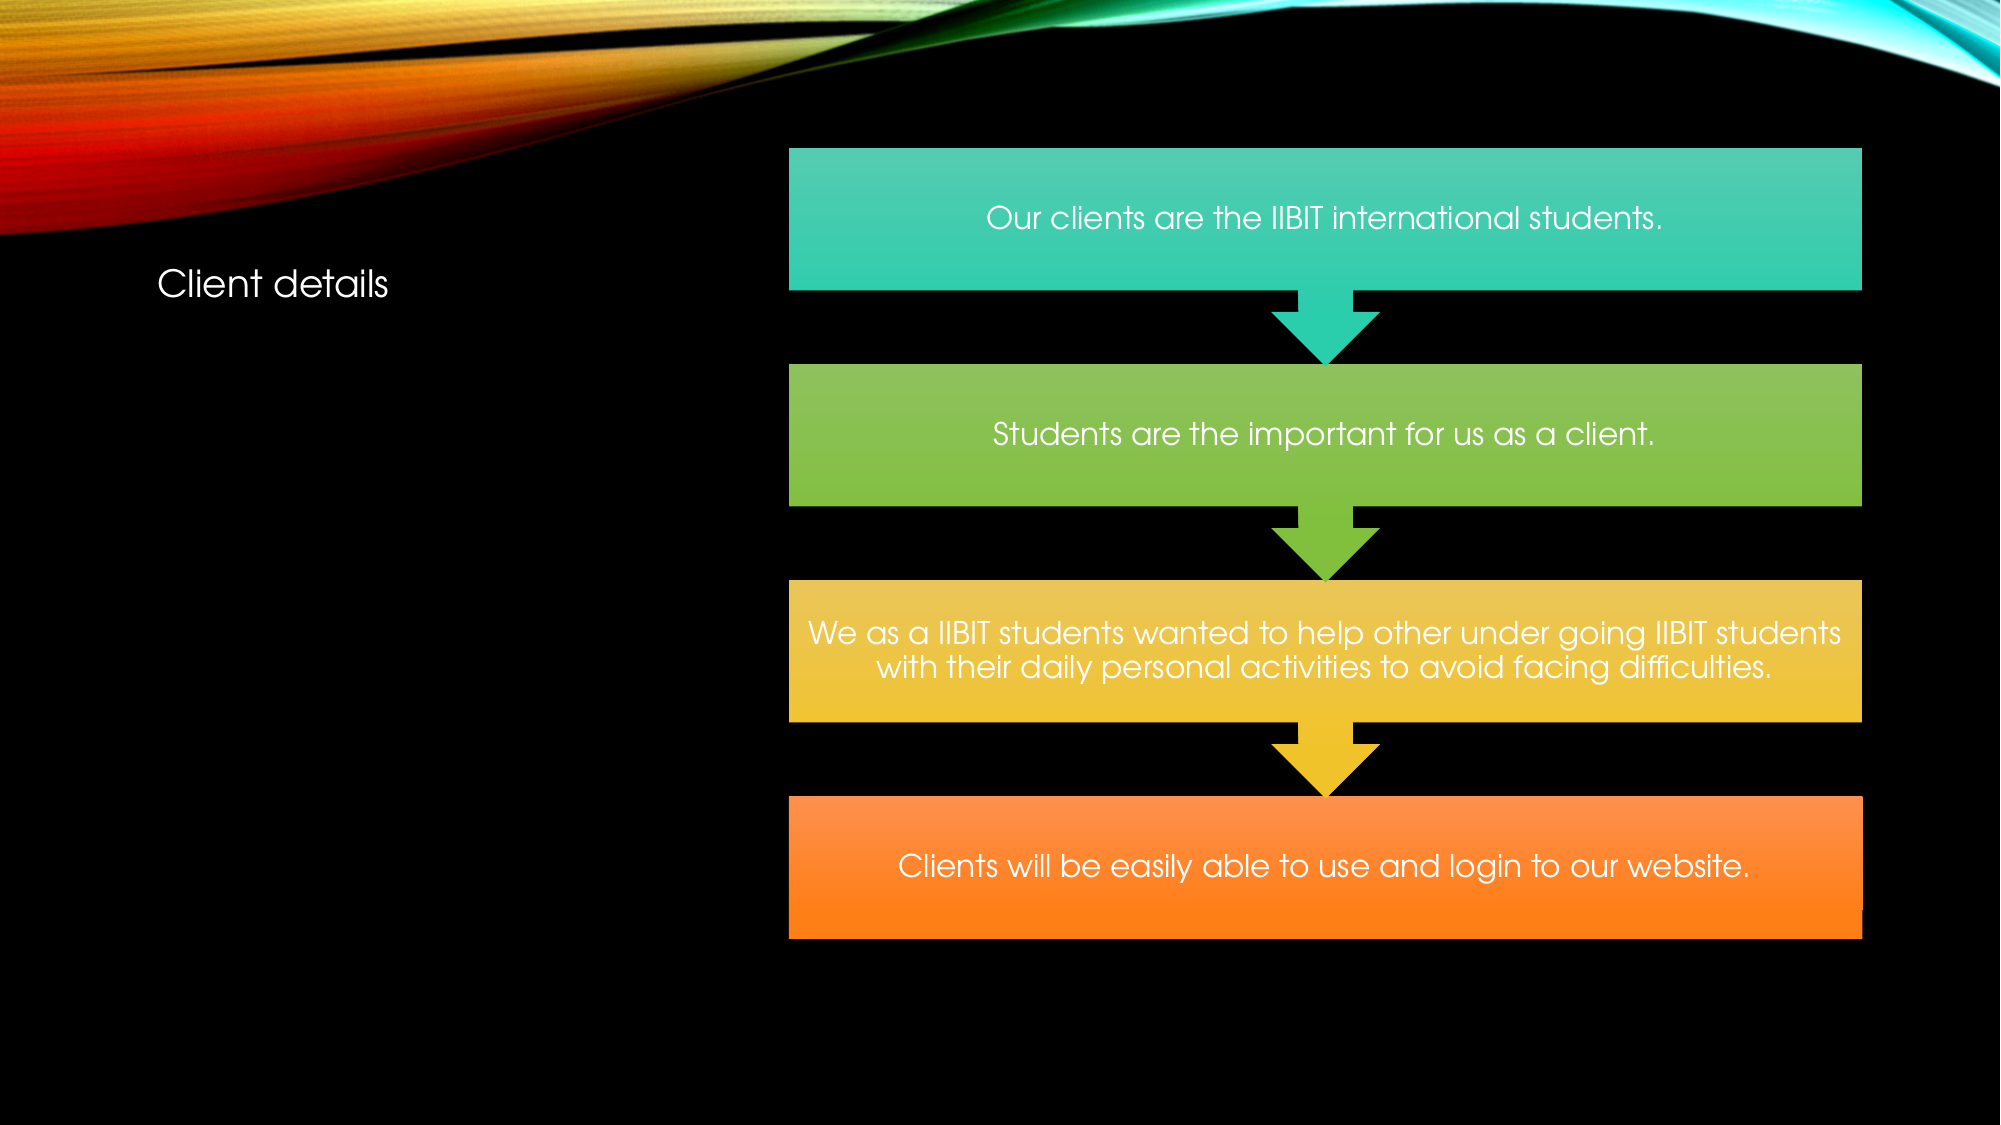

Clients will be easily able to use and login to our website.
We as a IIBIT students wanted to help other under going IIBIT students with their daily personal activities to avoid facing difficulties.
Students are the important for us as a client.
Our clients are the IIBIT international students.
Client details